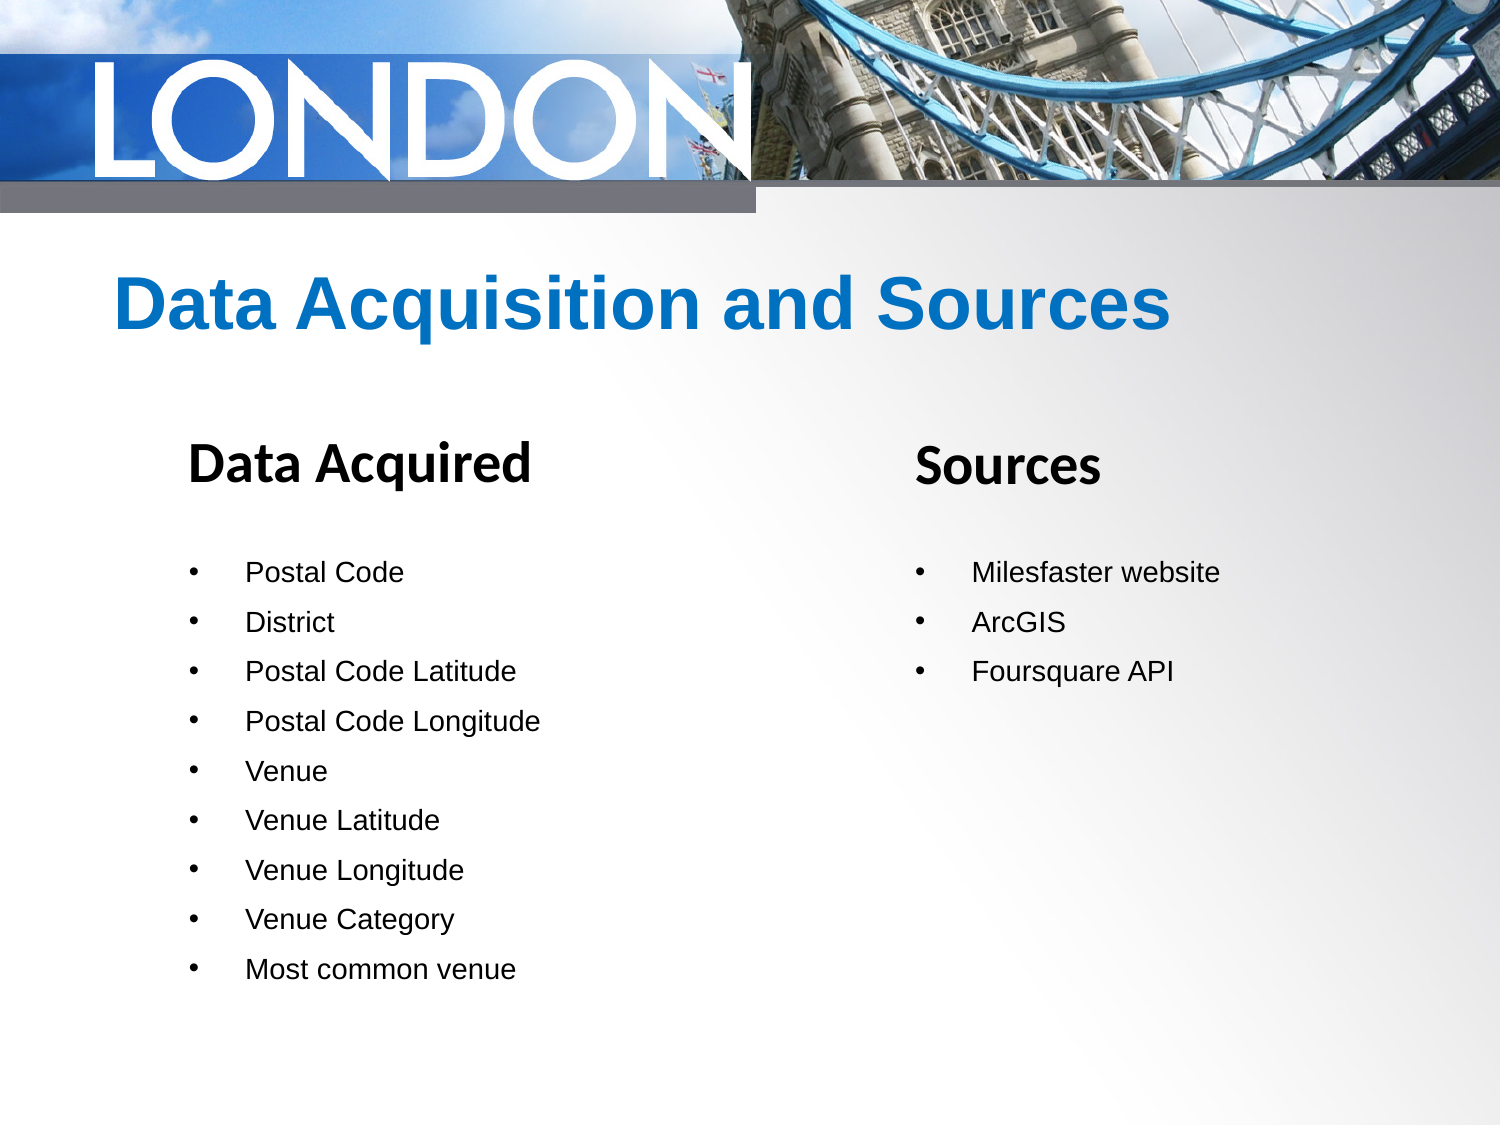

# Data Acquisition and Sources
Data Acquired
Sources
Postal Code
District
Postal Code Latitude
Postal Code Longitude
Venue
Venue Latitude
Venue Longitude
Venue Category
Most common venue
Milesfaster website
ArcGIS
Foursquare API